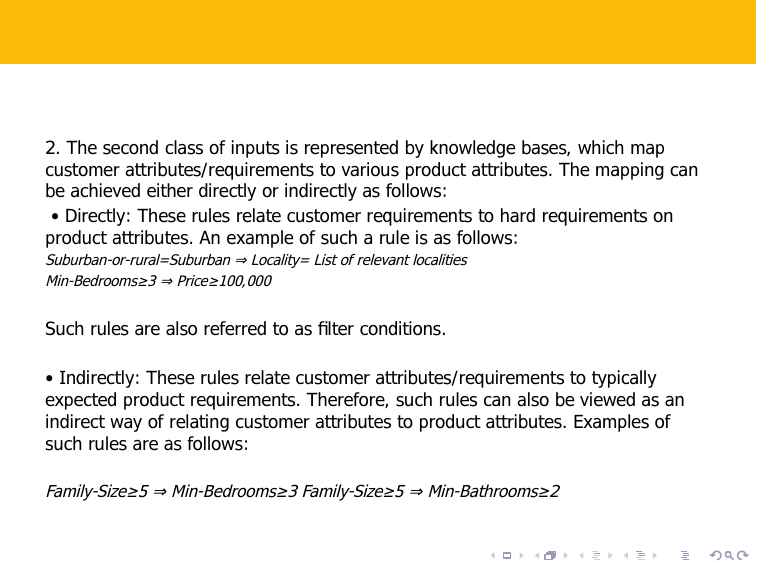

#
2. The second class of inputs is represented by knowledge bases, which map customer attributes/requirements to various product attributes. The mapping can be achieved either directly or indirectly as follows:
 • Directly: These rules relate customer requirements to hard requirements on product attributes. An example of such a rule is as follows:
Suburban-or-rural=Suburban ⇒ Locality= List of relevant localities
Min-Bedrooms≥3 ⇒ Price≥100,000

Such rules are also referred to as filter conditions.

• Indirectly: These rules relate customer attributes/requirements to typically expected product requirements. Therefore, such rules can also be viewed as an indirect way of relating customer attributes to product attributes. Examples of such rules are as follows:

Family-Size≥5 ⇒ Min-Bedrooms≥3 Family-Size≥5 ⇒ Min-Bathrooms≥2